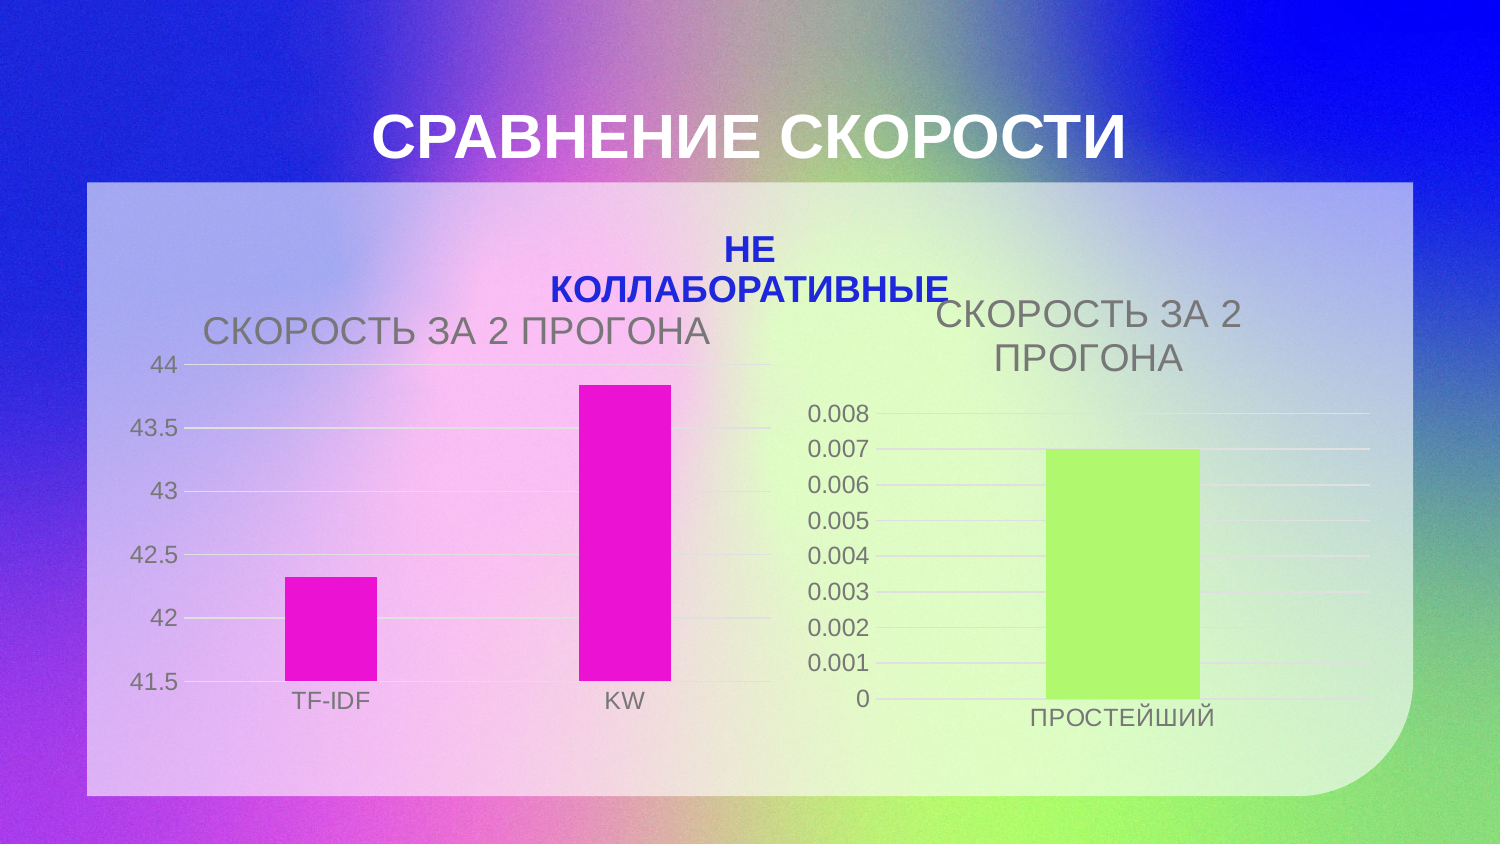

# СРАВНЕНИЕ СКОРОСТИ
НЕ КОЛЛАБОРАТИВНЫЕ

### Chart: СКОРОСТЬ ЗА 2 ПРОГОНА

| Category | Ряд 1 |
|---|---|
| ПРОСТЕЙШИЙ | 0.00701903274 |

### Chart:

| Category | СКОРОСТЬ ЗА 2 ПРОГОНА |
|---|---|
| TF-IDF | 42.3270215950001 |
| KW | 43.8372476089998 |